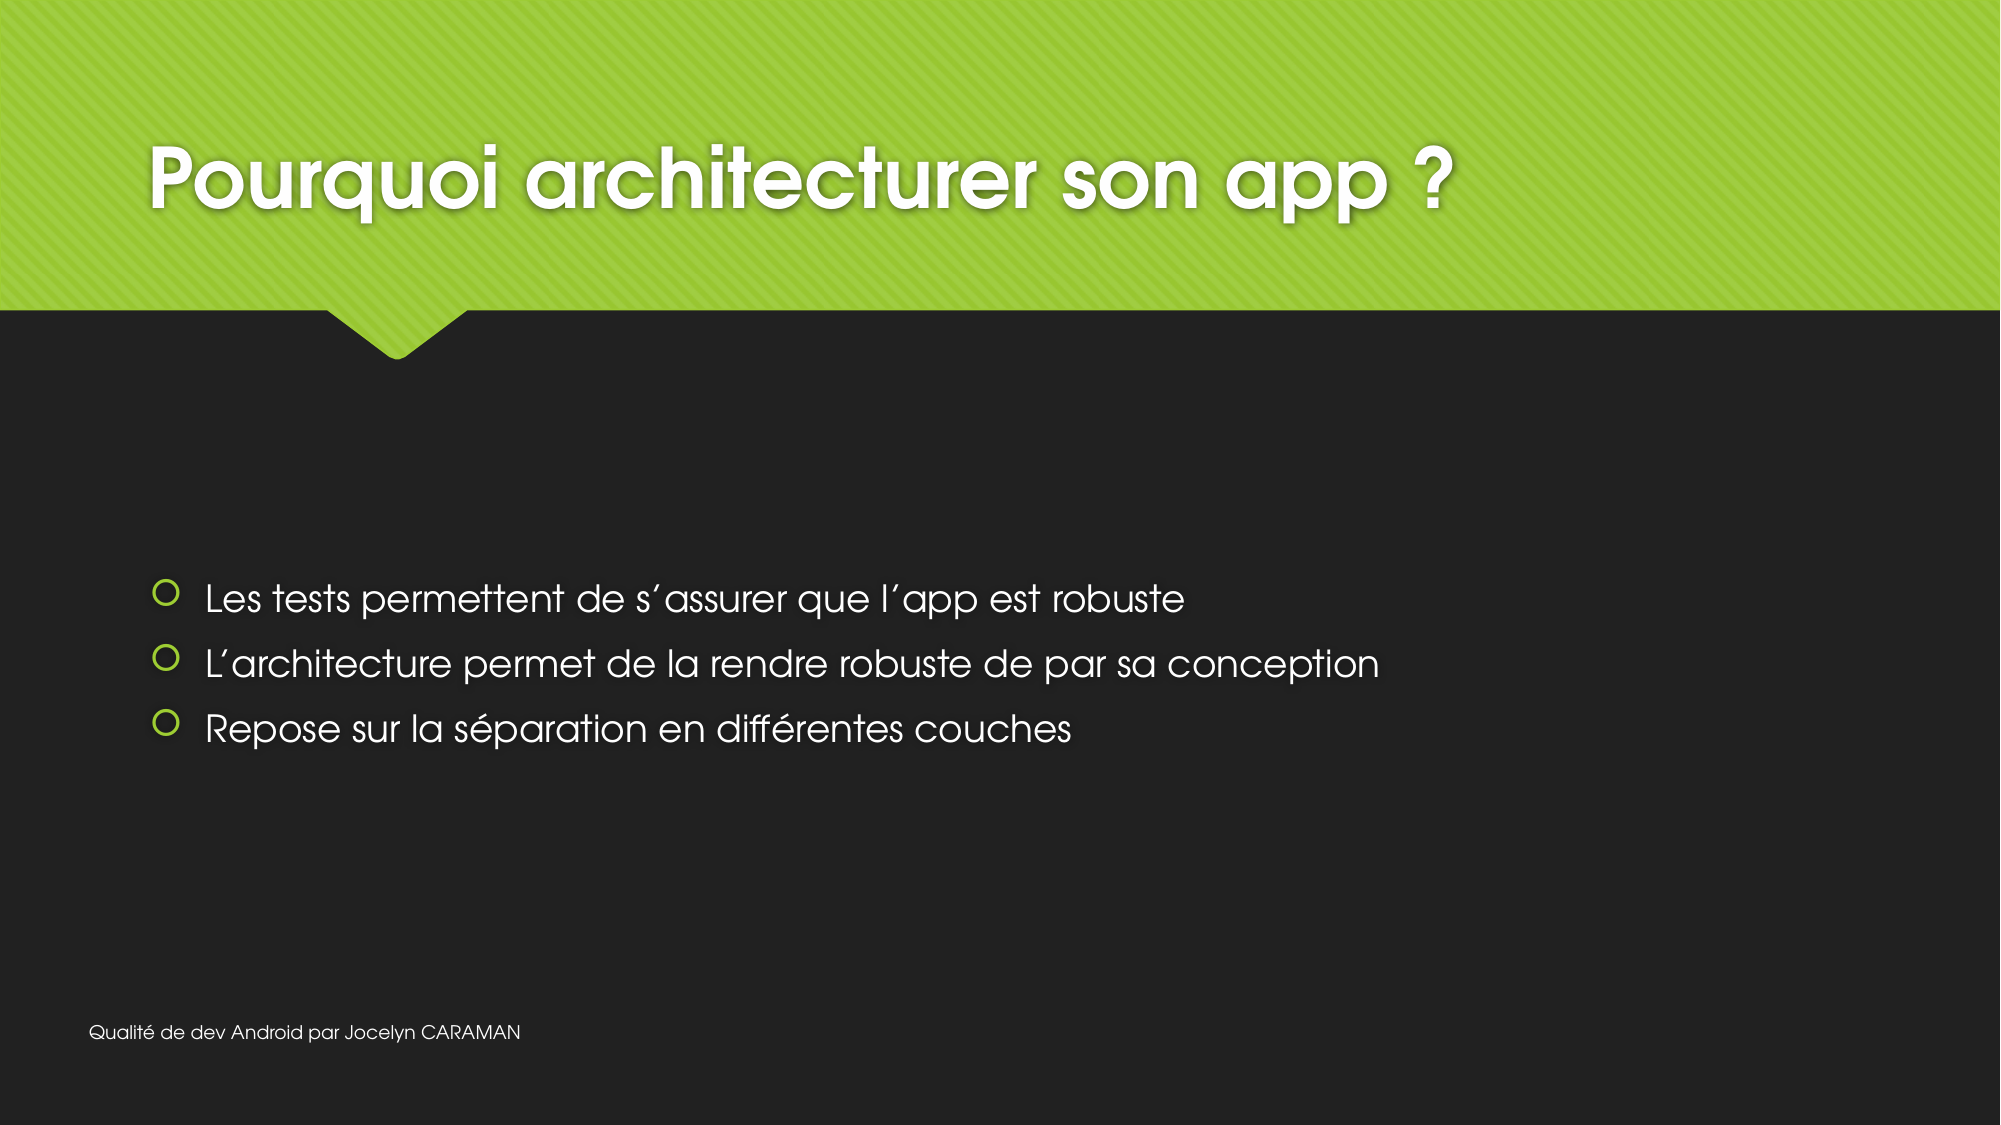

# Pourquoi architecturer son app ?
Les tests permettent de s’assurer que l’app est robuste
L’architecture permet de la rendre robuste de par sa conception
Repose sur la séparation en différentes couches
Qualité de dev Android par Jocelyn CARAMAN